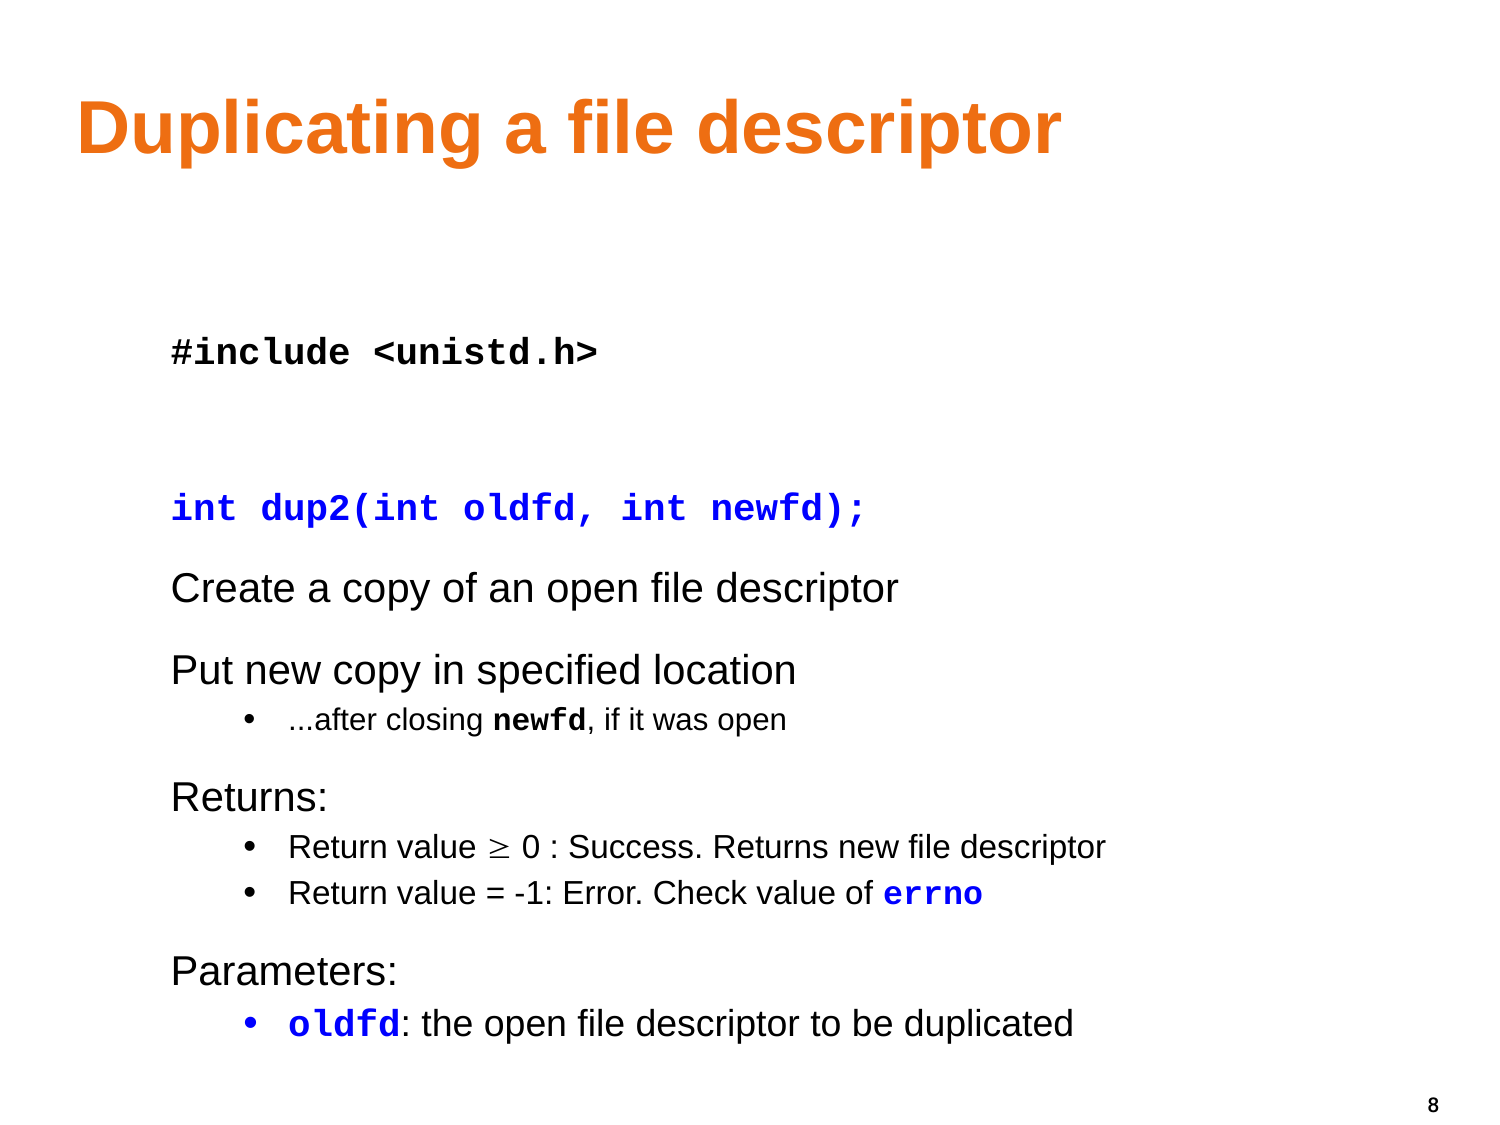

# Duplicating a file descriptor
#include <unistd.h>

int dup2(int oldfd, int newfd);
Create a copy of an open file descriptor
Put new copy in specified location
...after closing newfd, if it was open
Returns:
Return value ≥ 0 : Success. Returns new file descriptor
Return value = -1: Error. Check value of errno
Parameters:
oldfd: the open file descriptor to be duplicated